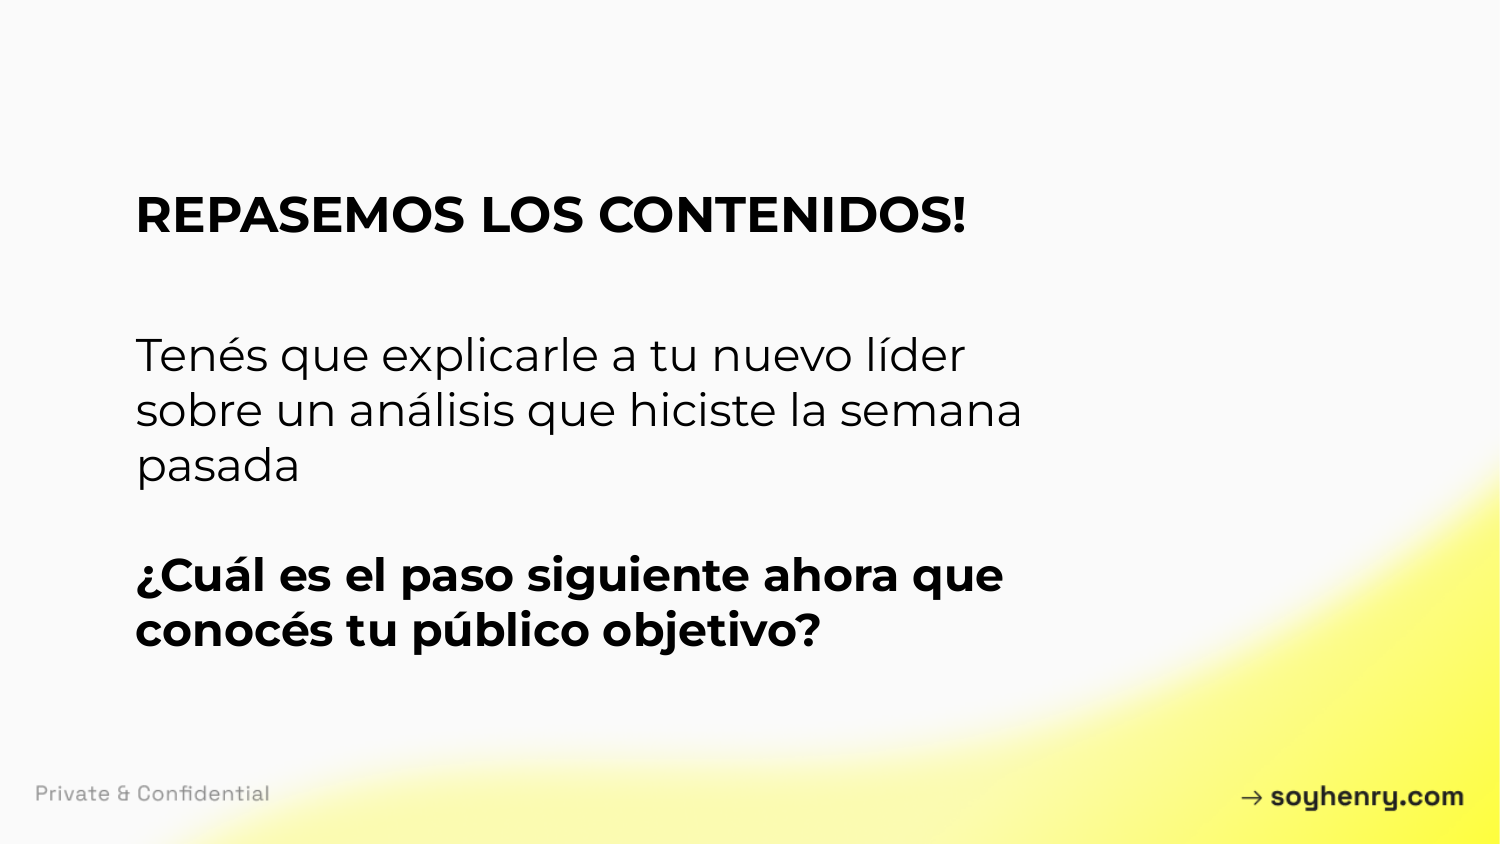

REPASEMOS LOS CONTENIDOS!
Tenés que explicarle a tu nuevo líder sobre un análisis que hiciste la semana pasada
¿Cuál es el paso siguiente ahora que conocés tu público objetivo?